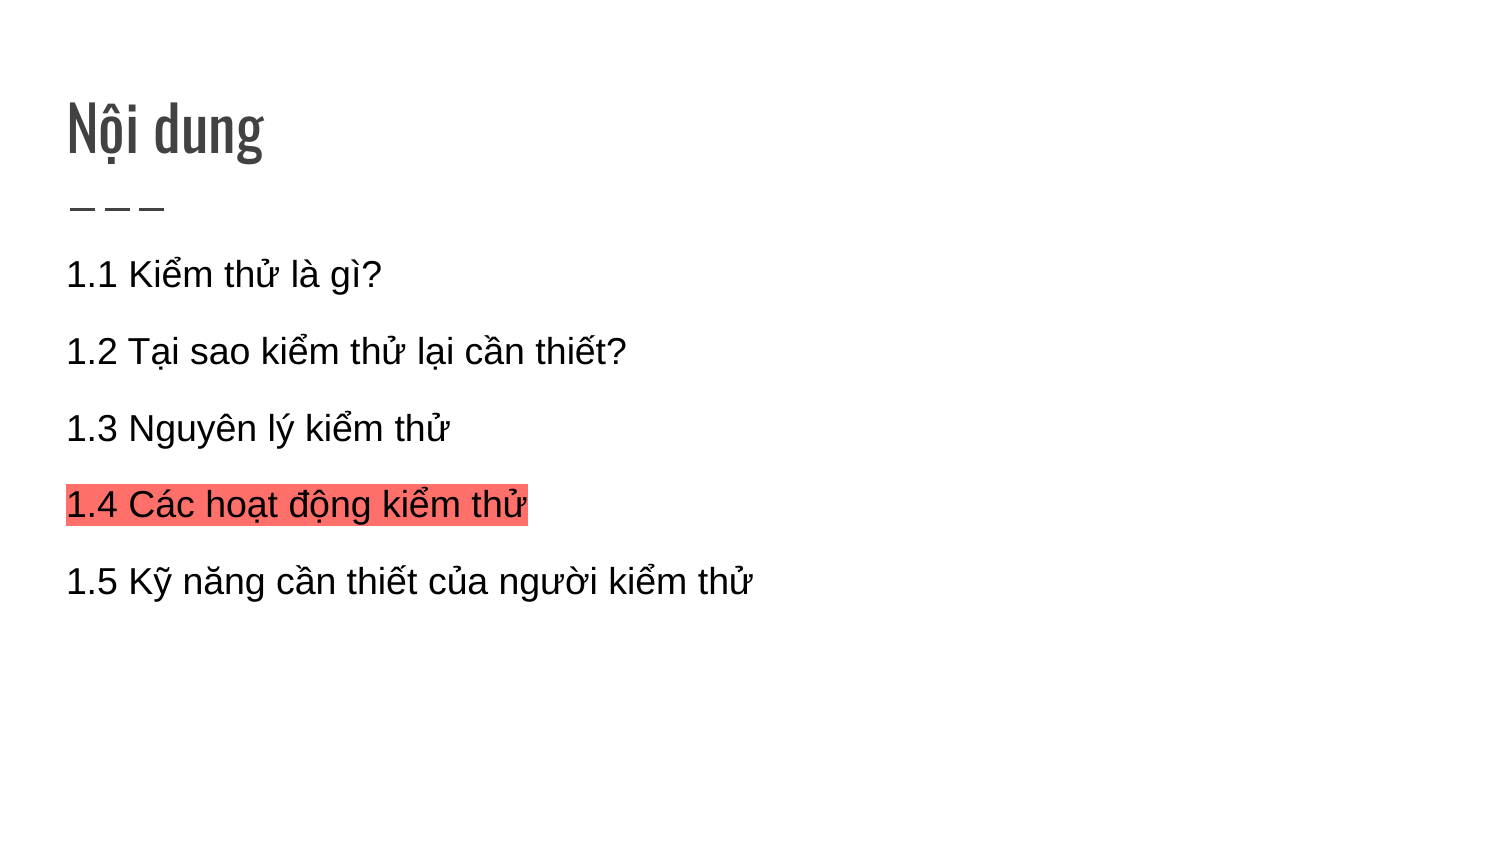

# Nội dung
1.1 Kiểm thử là gì?
1.2 Tại sao kiểm thử lại cần thiết?
1.3 Nguyên lý kiểm thử
1.4 Các hoạt động kiểm thử
1.5 Kỹ năng cần thiết của người kiểm thử